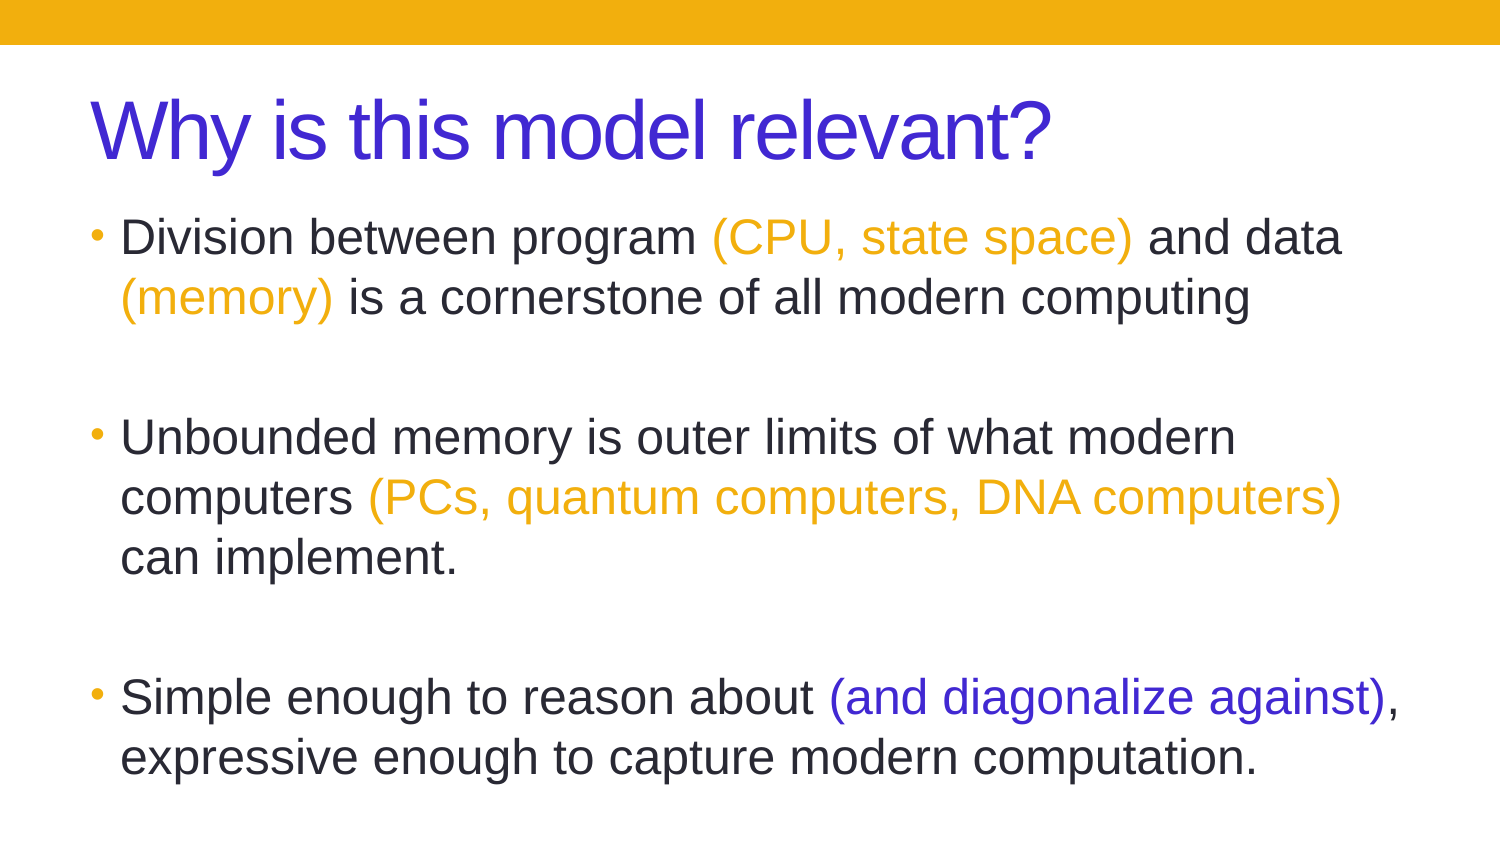

# Why is this model relevant?
Division between program (CPU, state space) and data (memory) is a cornerstone of all modern computing

Unbounded memory is outer limits of what modern computers (PCs, quantum computers, DNA computers) can implement.

Simple enough to reason about (and diagonalize against), expressive enough to capture modern computation.